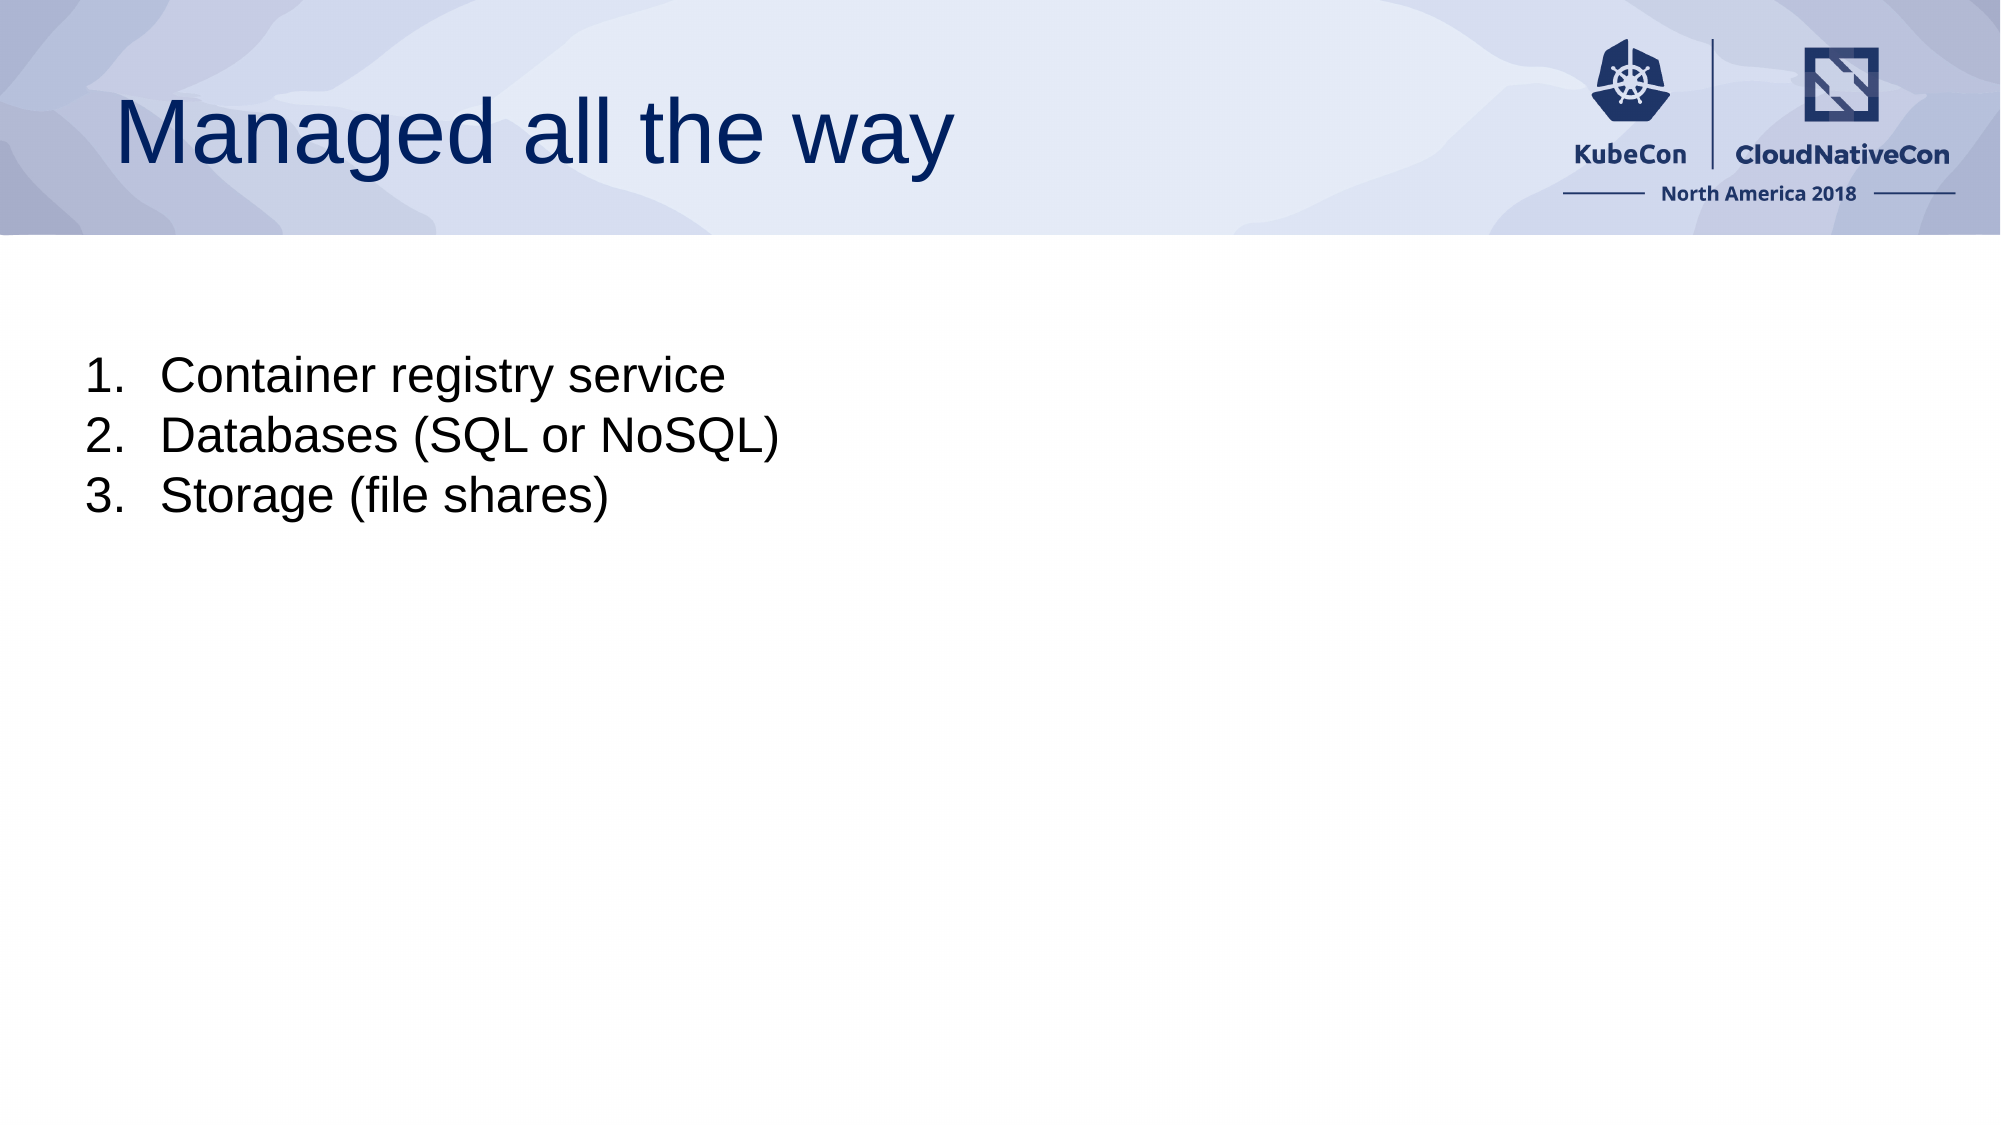

# Managed all the way
Container registry service
Databases (SQL or NoSQL)
Storage (file shares)